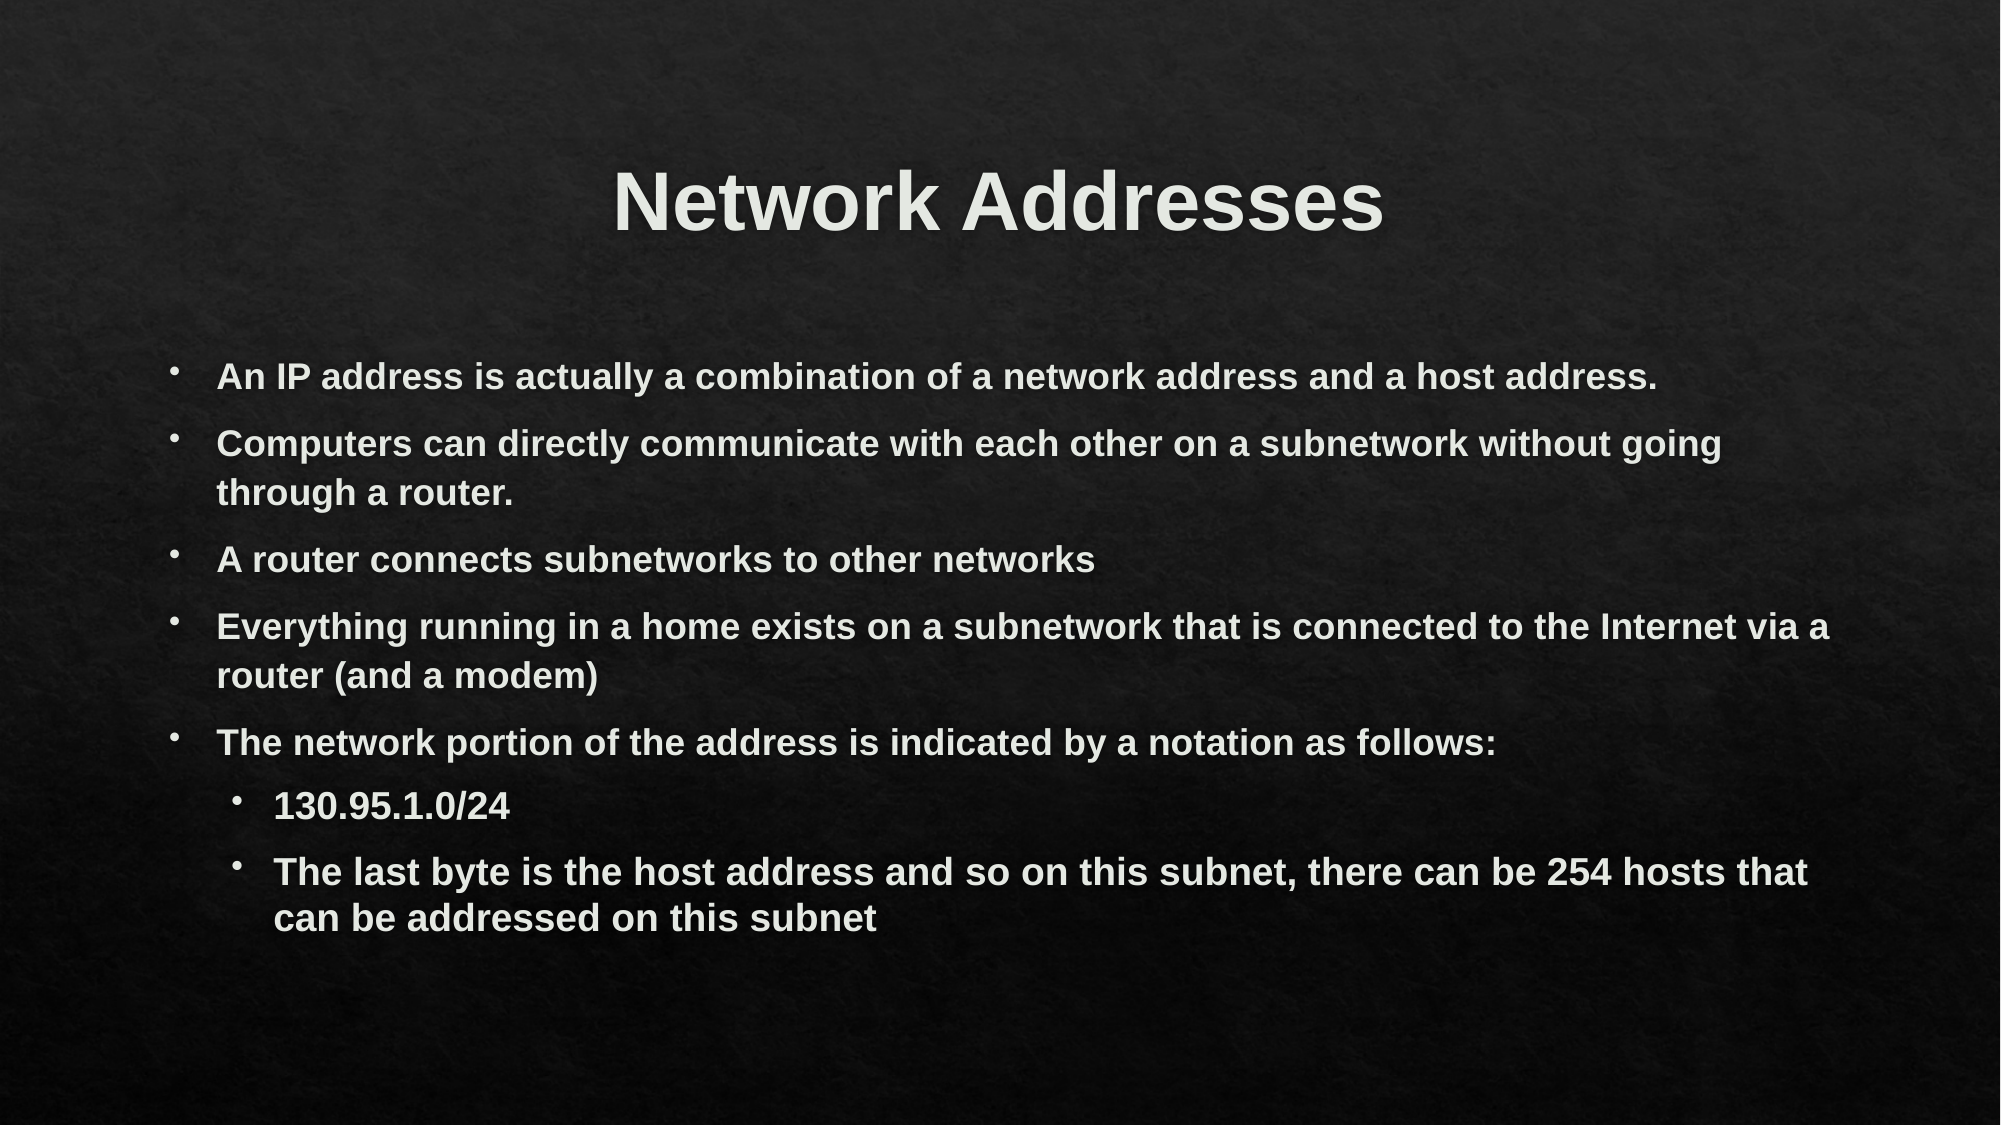

# Network Addresses
An IP address is actually a combination of a network address and a host address.
Computers can directly communicate with each other on a subnetwork without going through a router.
A router connects subnetworks to other networks
Everything running in a home exists on a subnetwork that is connected to the Internet via a router (and a modem)
The network portion of the address is indicated by a notation as follows:
130.95.1.0/24
The last byte is the host address and so on this subnet, there can be 254 hosts that can be addressed on this subnet